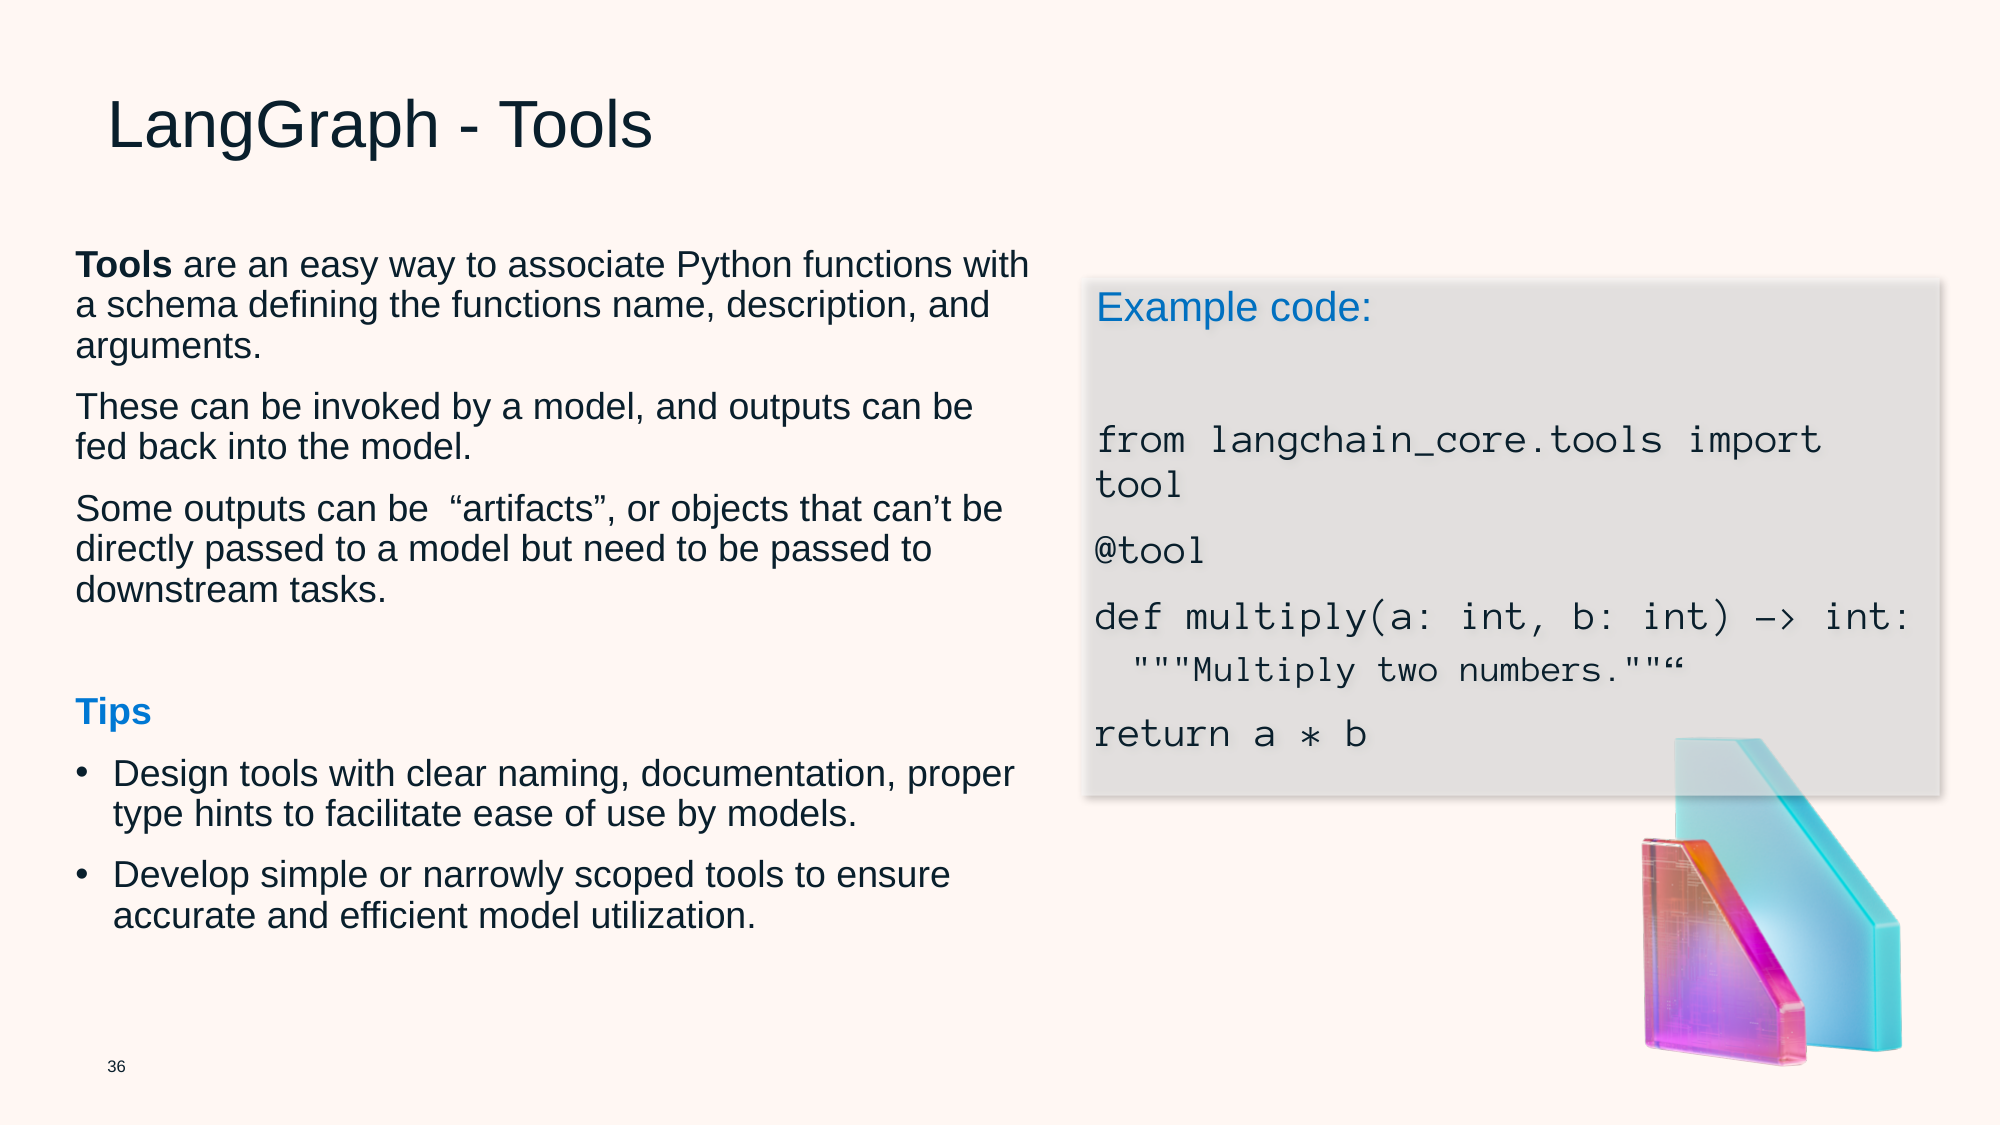

# LangGraph - Tools
Tools are an easy way to associate Python functions with a schema defining the functions name, description, and arguments.
These can be invoked by a model, and outputs can be fed back into the model.
Some outputs can be  “artifacts”, or objects that can’t be directly passed to a model but need to be passed to downstream tasks.

Tips
Design tools with clear naming, documentation, proper type hints to facilitate ease of use by models.
Develop simple or narrowly scoped tools to ensure accurate and efficient model utilization.​

Example code:

from langchain_core.tools import tool
@tool
def multiply(a: int, b: int) -> int:
"""Multiply two numbers.""“
return a * b
36